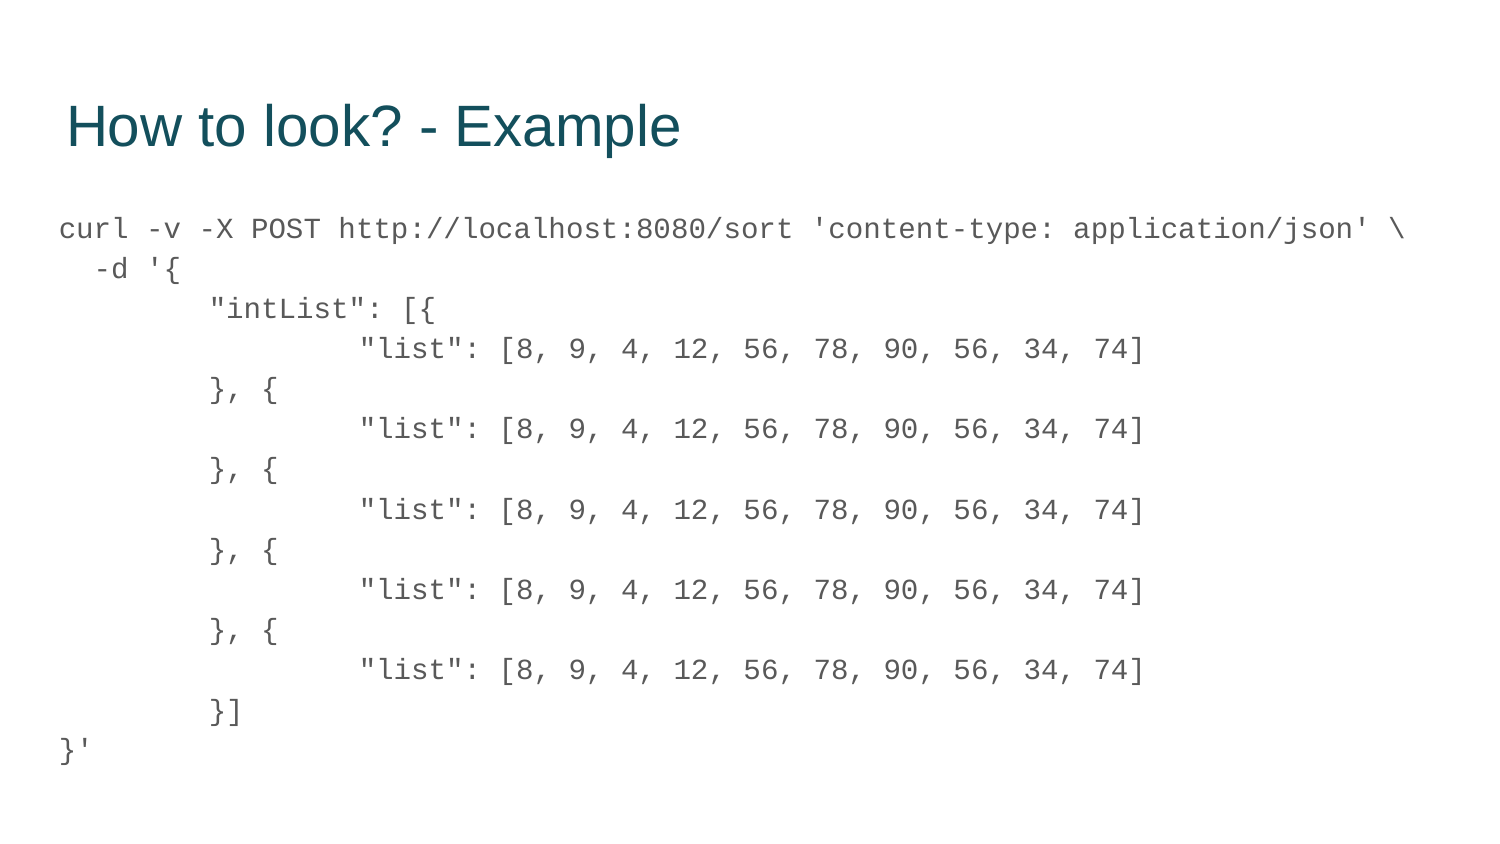

# How to look? - Example
curl -v -X POST http://localhost:8080/sort 'content-type: application/json' \
  -d '{
	"intList": [{
		"list": [8, 9, 4, 12, 56, 78, 90, 56, 34, 74]
	}, {
		"list": [8, 9, 4, 12, 56, 78, 90, 56, 34, 74]
	}, {
		"list": [8, 9, 4, 12, 56, 78, 90, 56, 34, 74]
	}, {
		"list": [8, 9, 4, 12, 56, 78, 90, 56, 34, 74]
	}, {
		"list": [8, 9, 4, 12, 56, 78, 90, 56, 34, 74]
	}]
}'